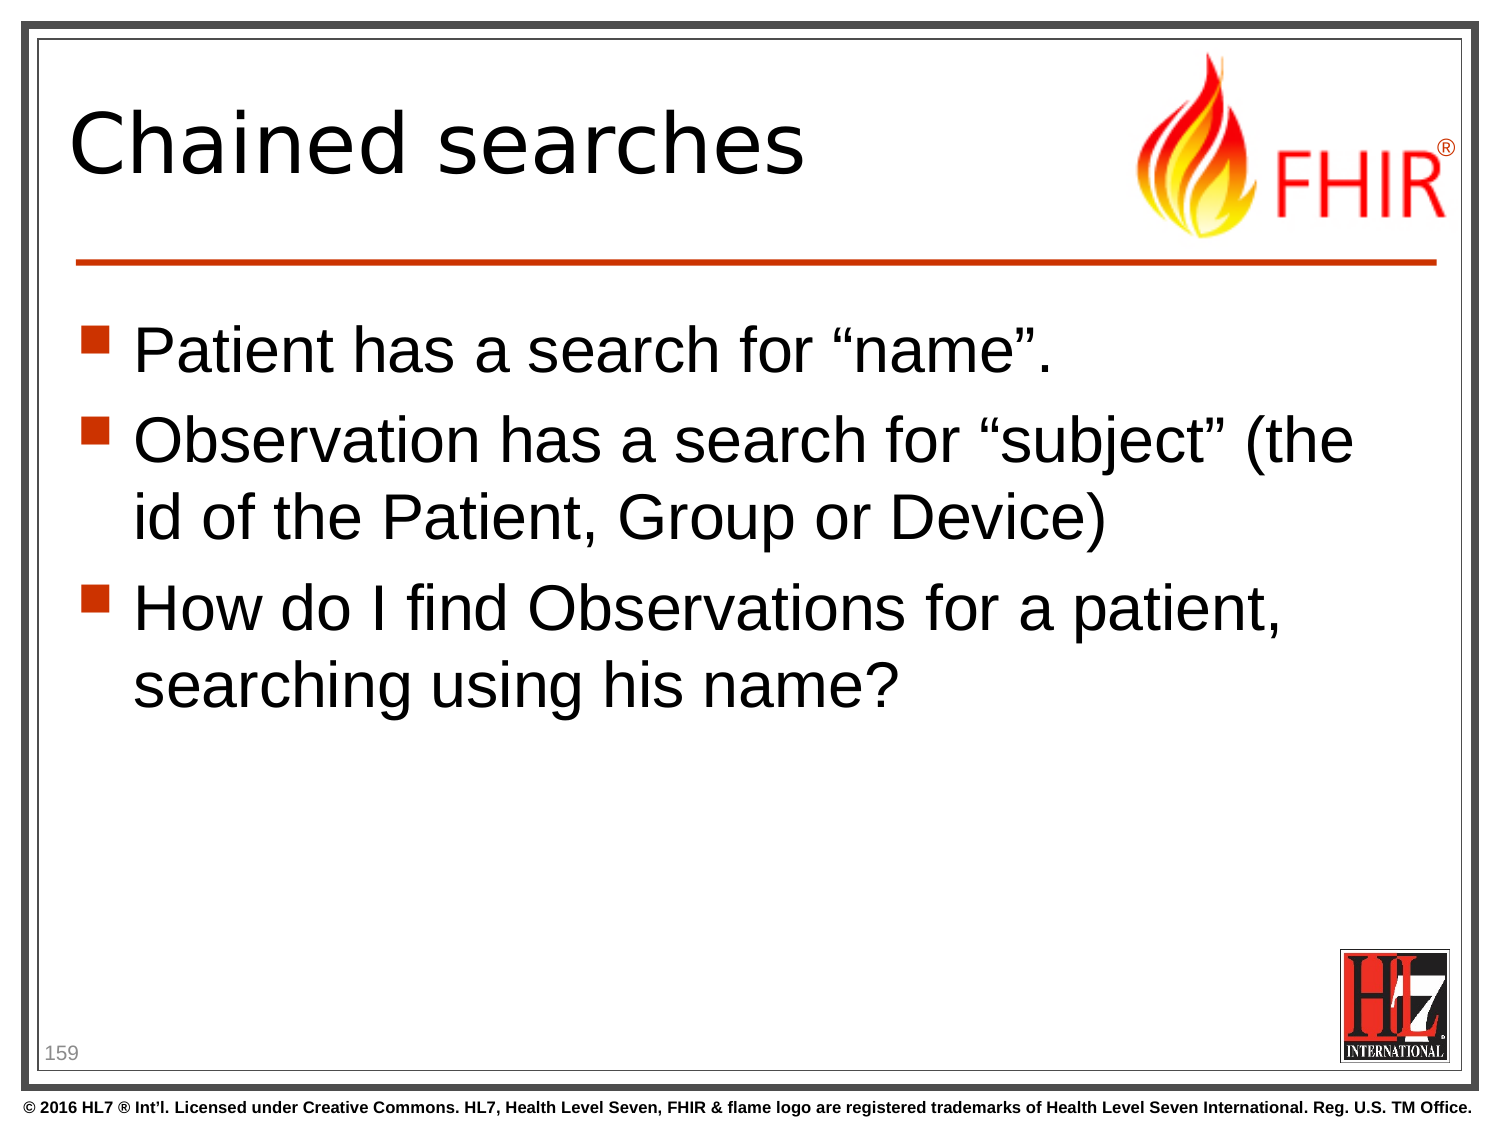

# Chained searches
Patient has a search for “name”.
Observation has a search for “subject” (the id of the Patient, Group or Device)
How do I find Observations for a patient, searching using his name?
159